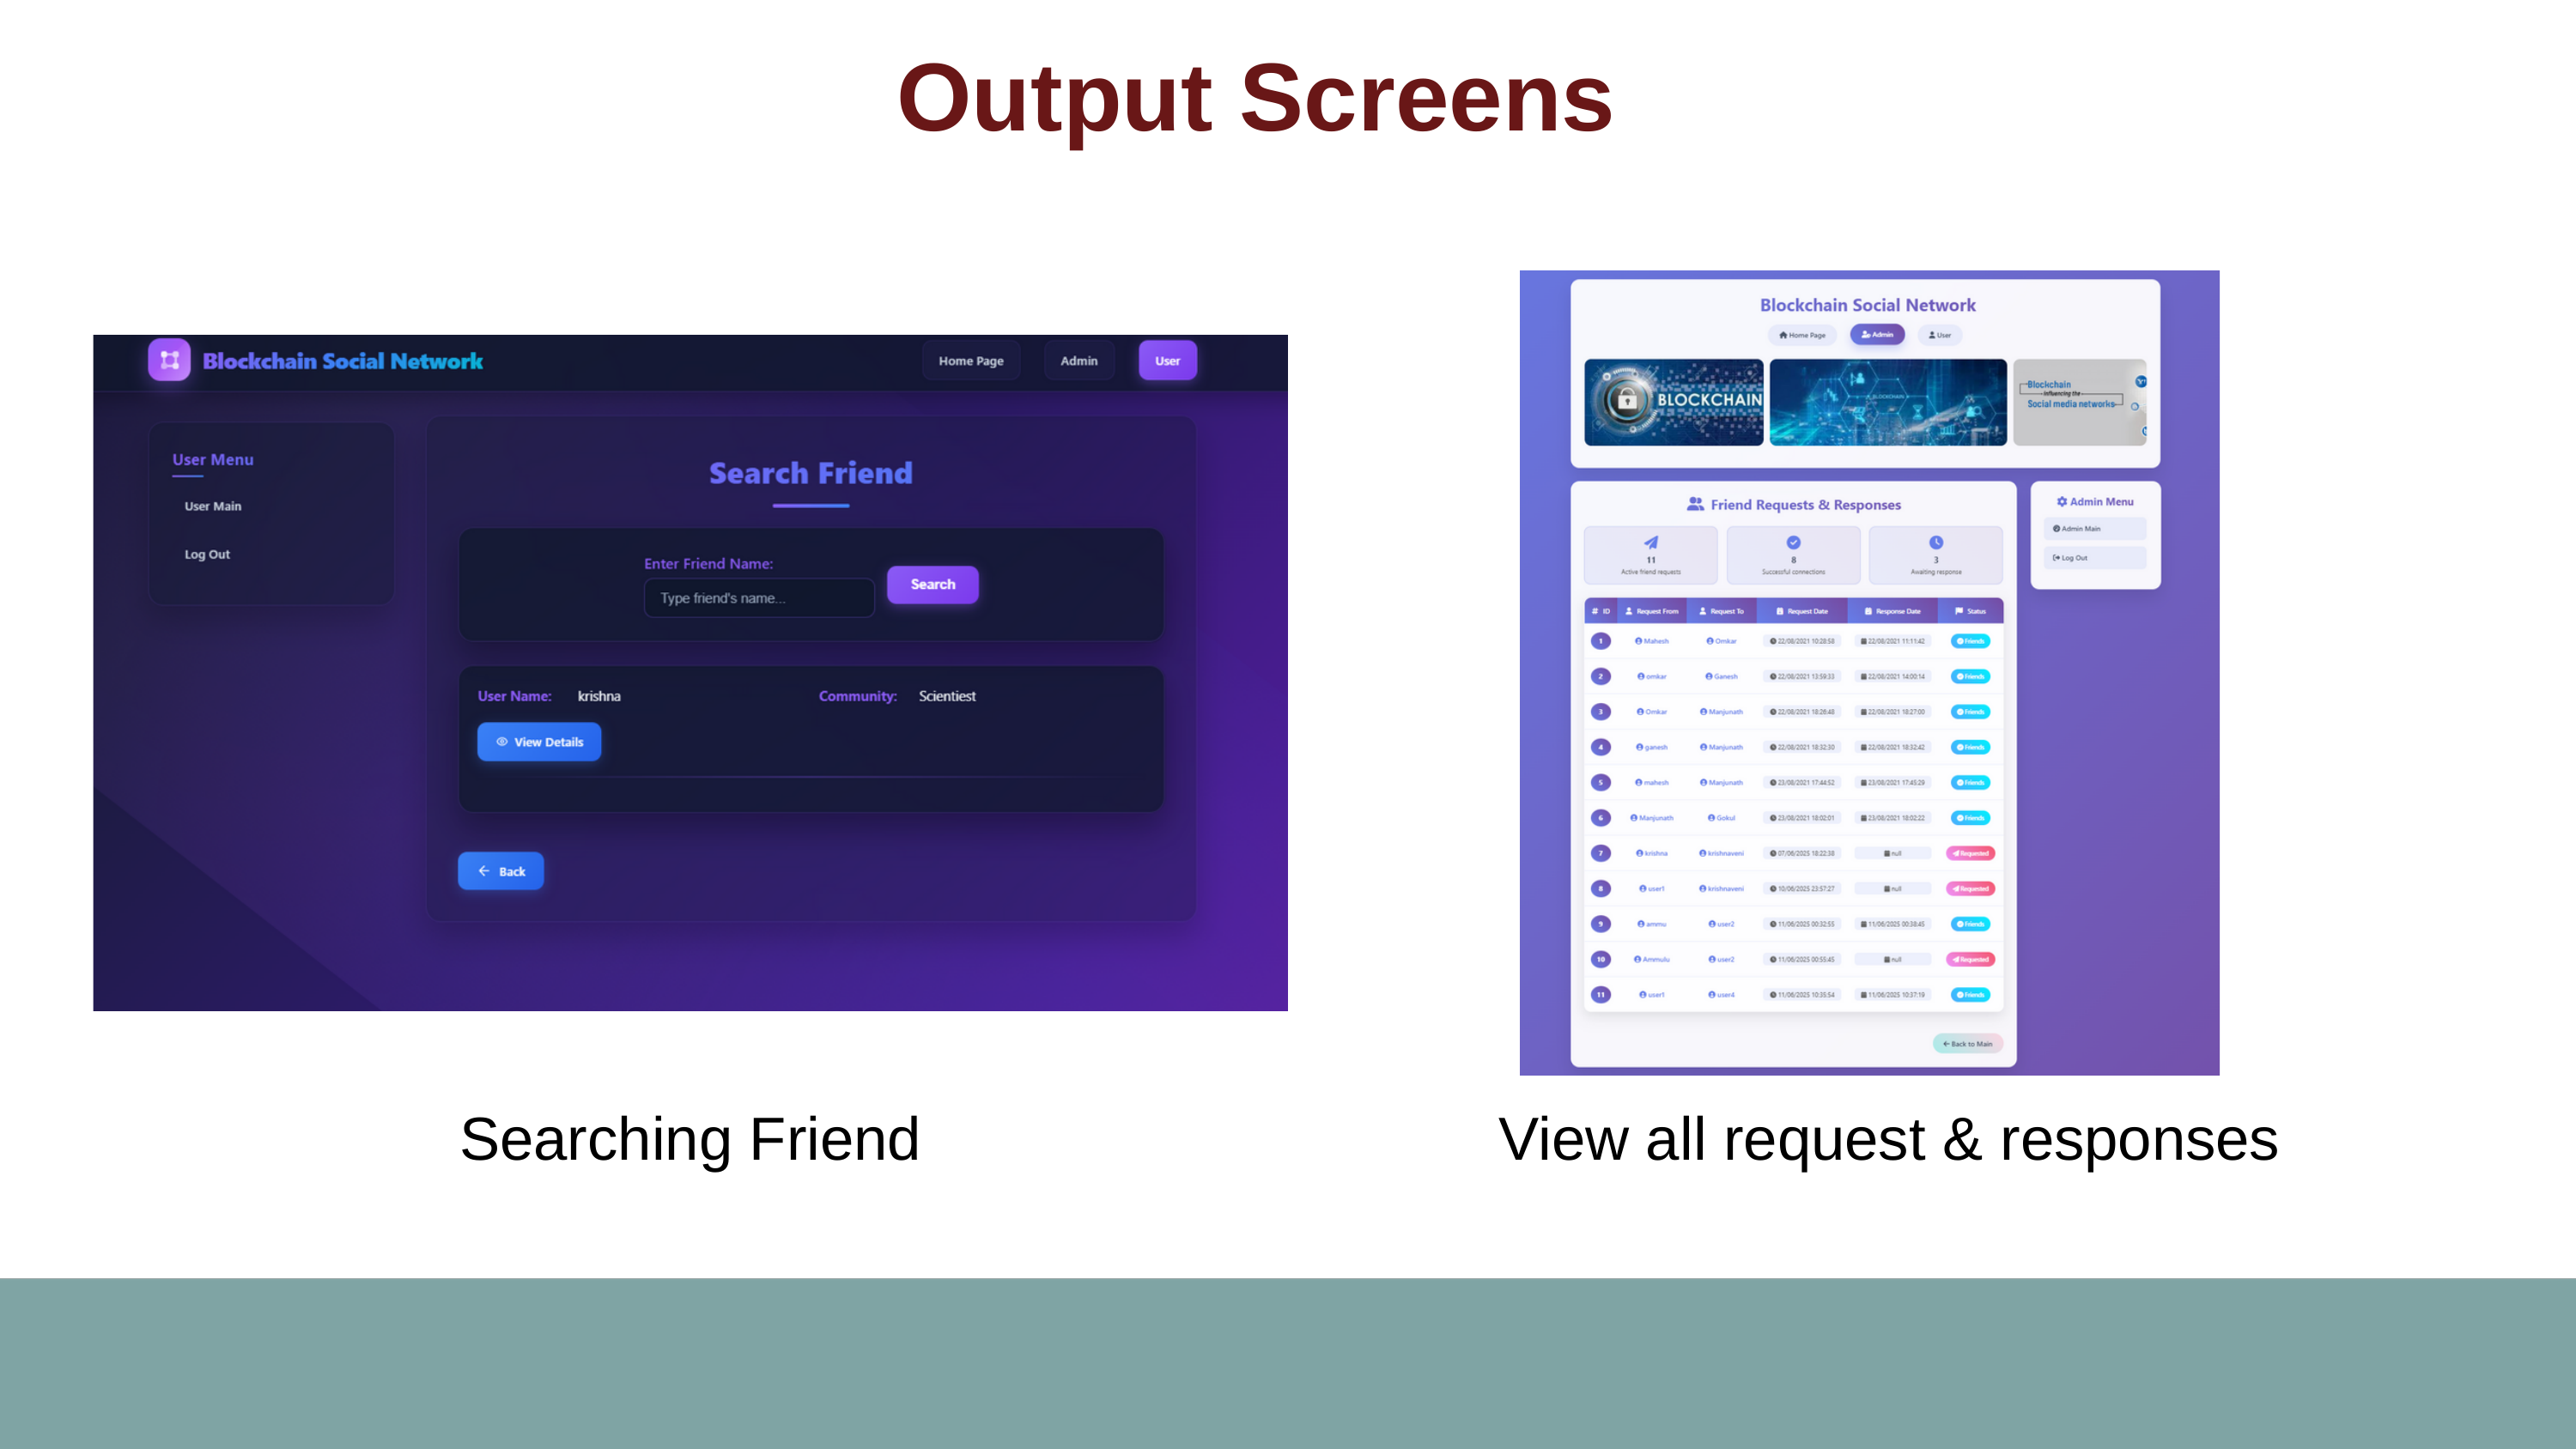

Output Screens

Searching Friend
View all request & responses